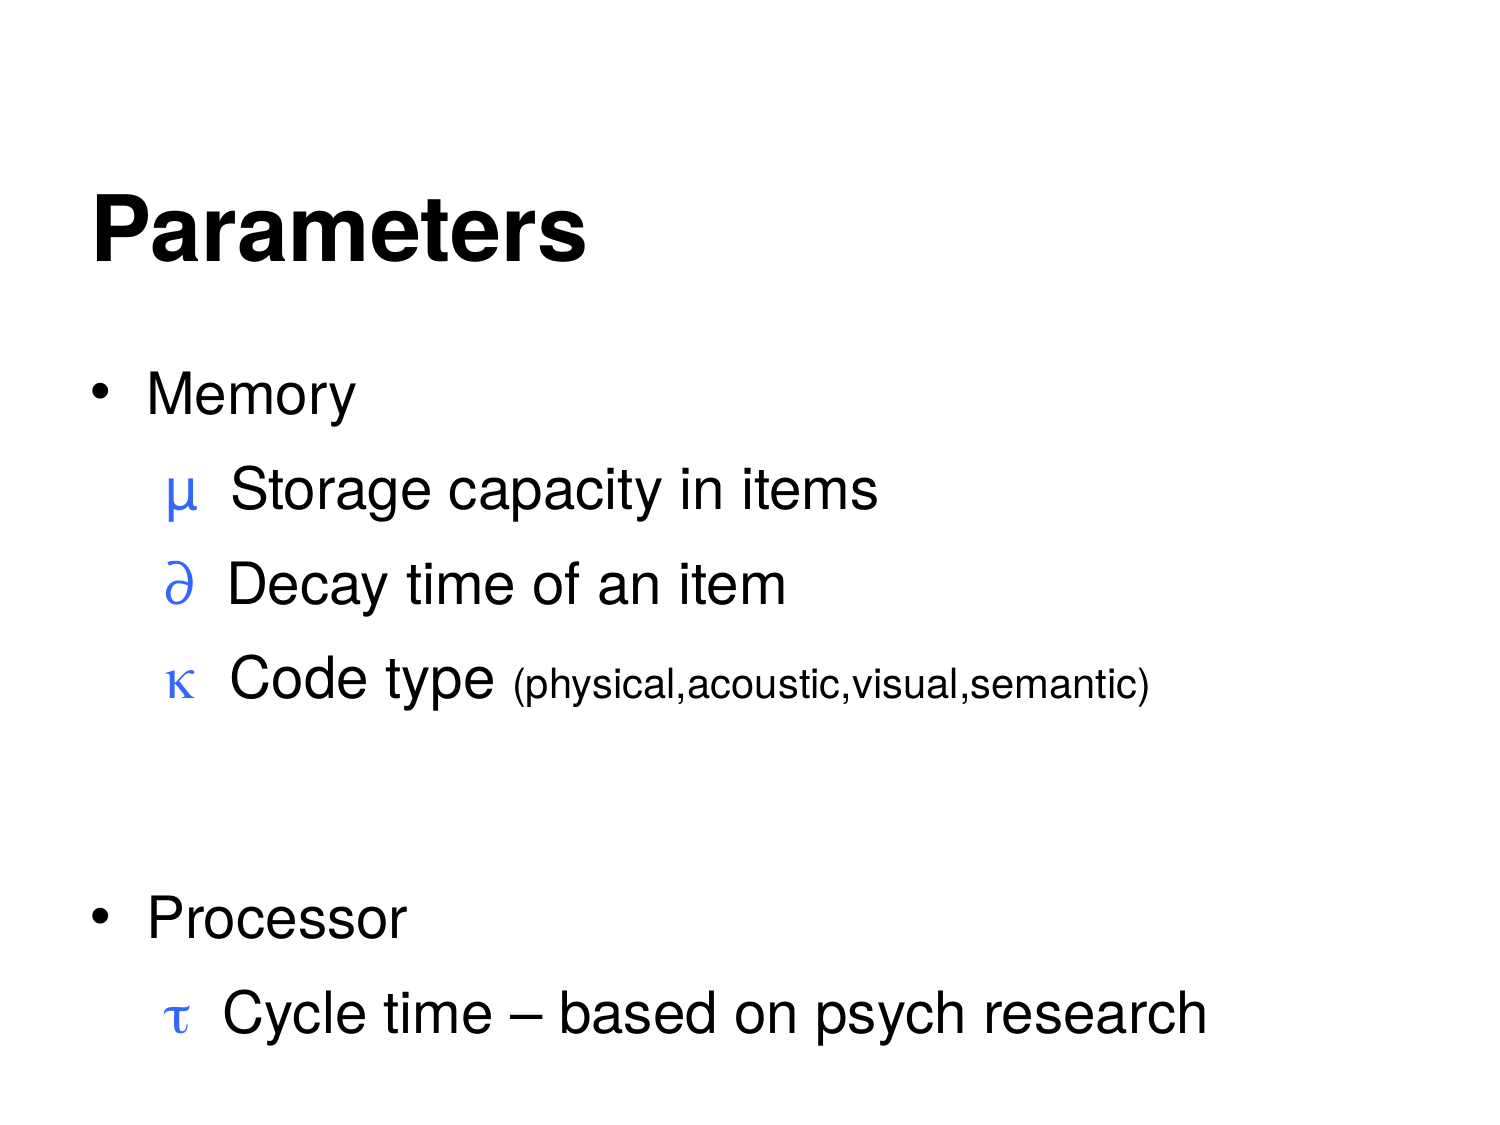

# Parameters
Memory
µ  Storage capacity in items
∂  Decay time of an item
κ  Code type (physical,acoustic,visual,semantic)

Processor
τ  Cycle time – based on psych research